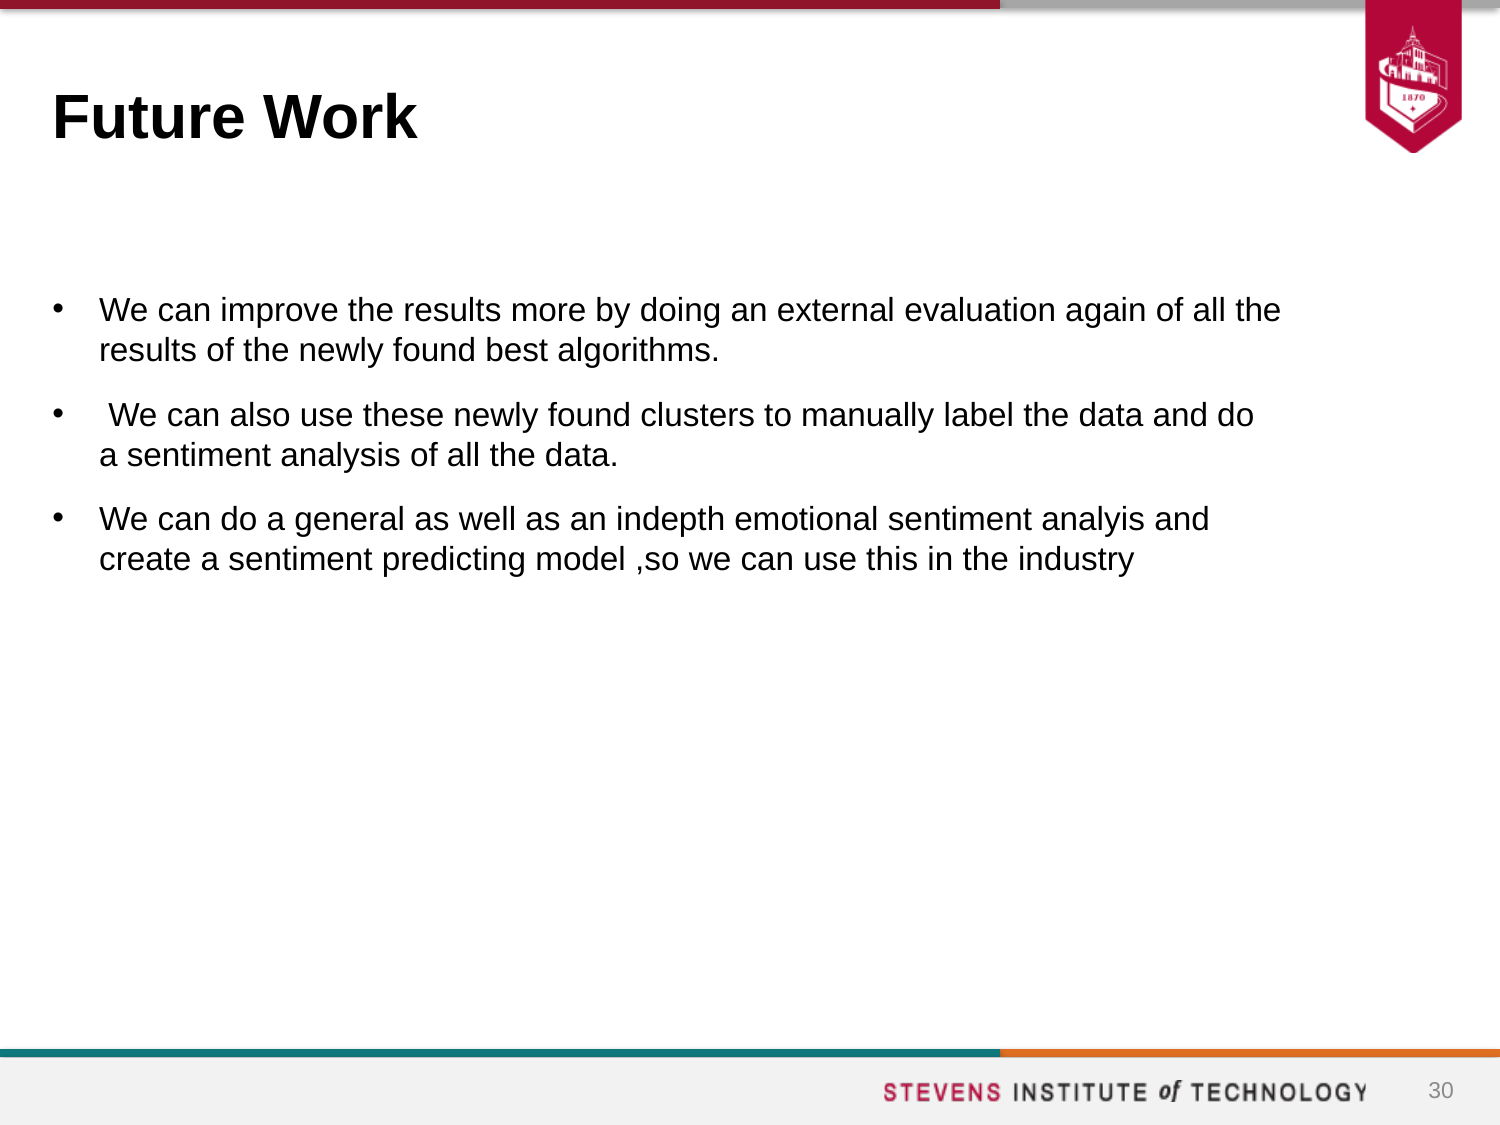

# Future Work
We can improve the results more by doing an external evaluation again of all the results of the newly found best algorithms.
 We can also use these newly found clusters to manually label the data and do a sentiment analysis of all the data.
We can do a general as well as an indepth emotional sentiment analyis and create a sentiment predicting model ,so we can use this in the industry
30